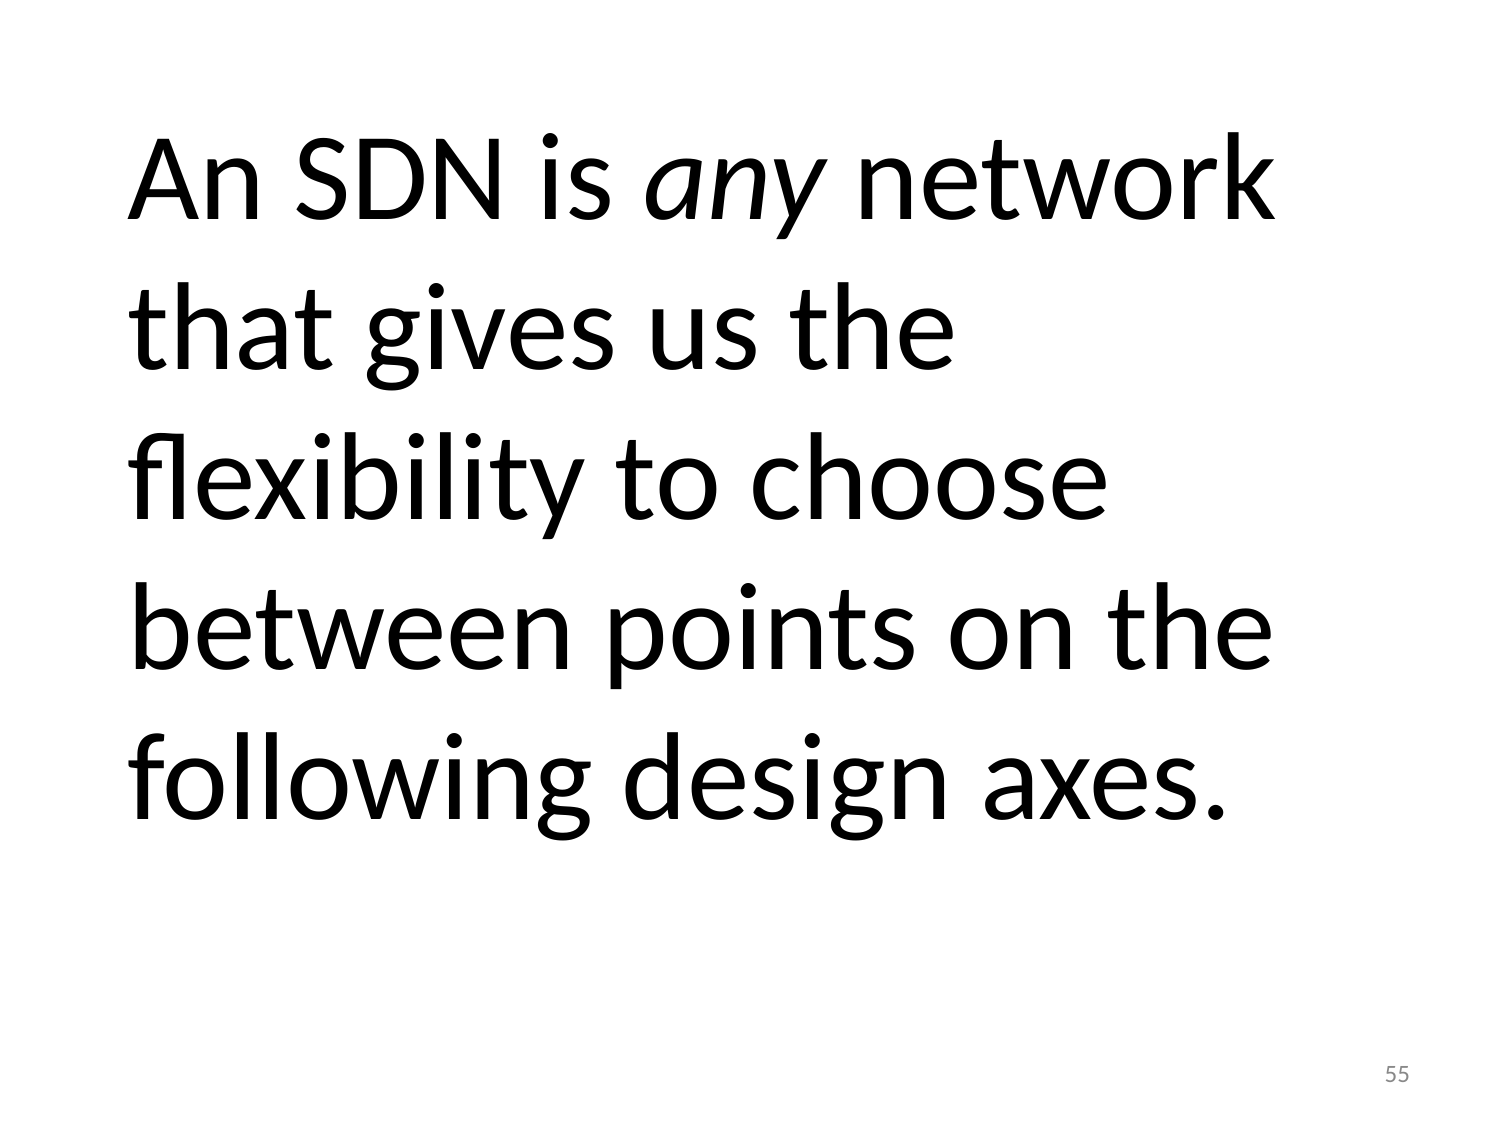

# An SDN is any network that gives us the flexibility to choose between points on the following design axes.
55